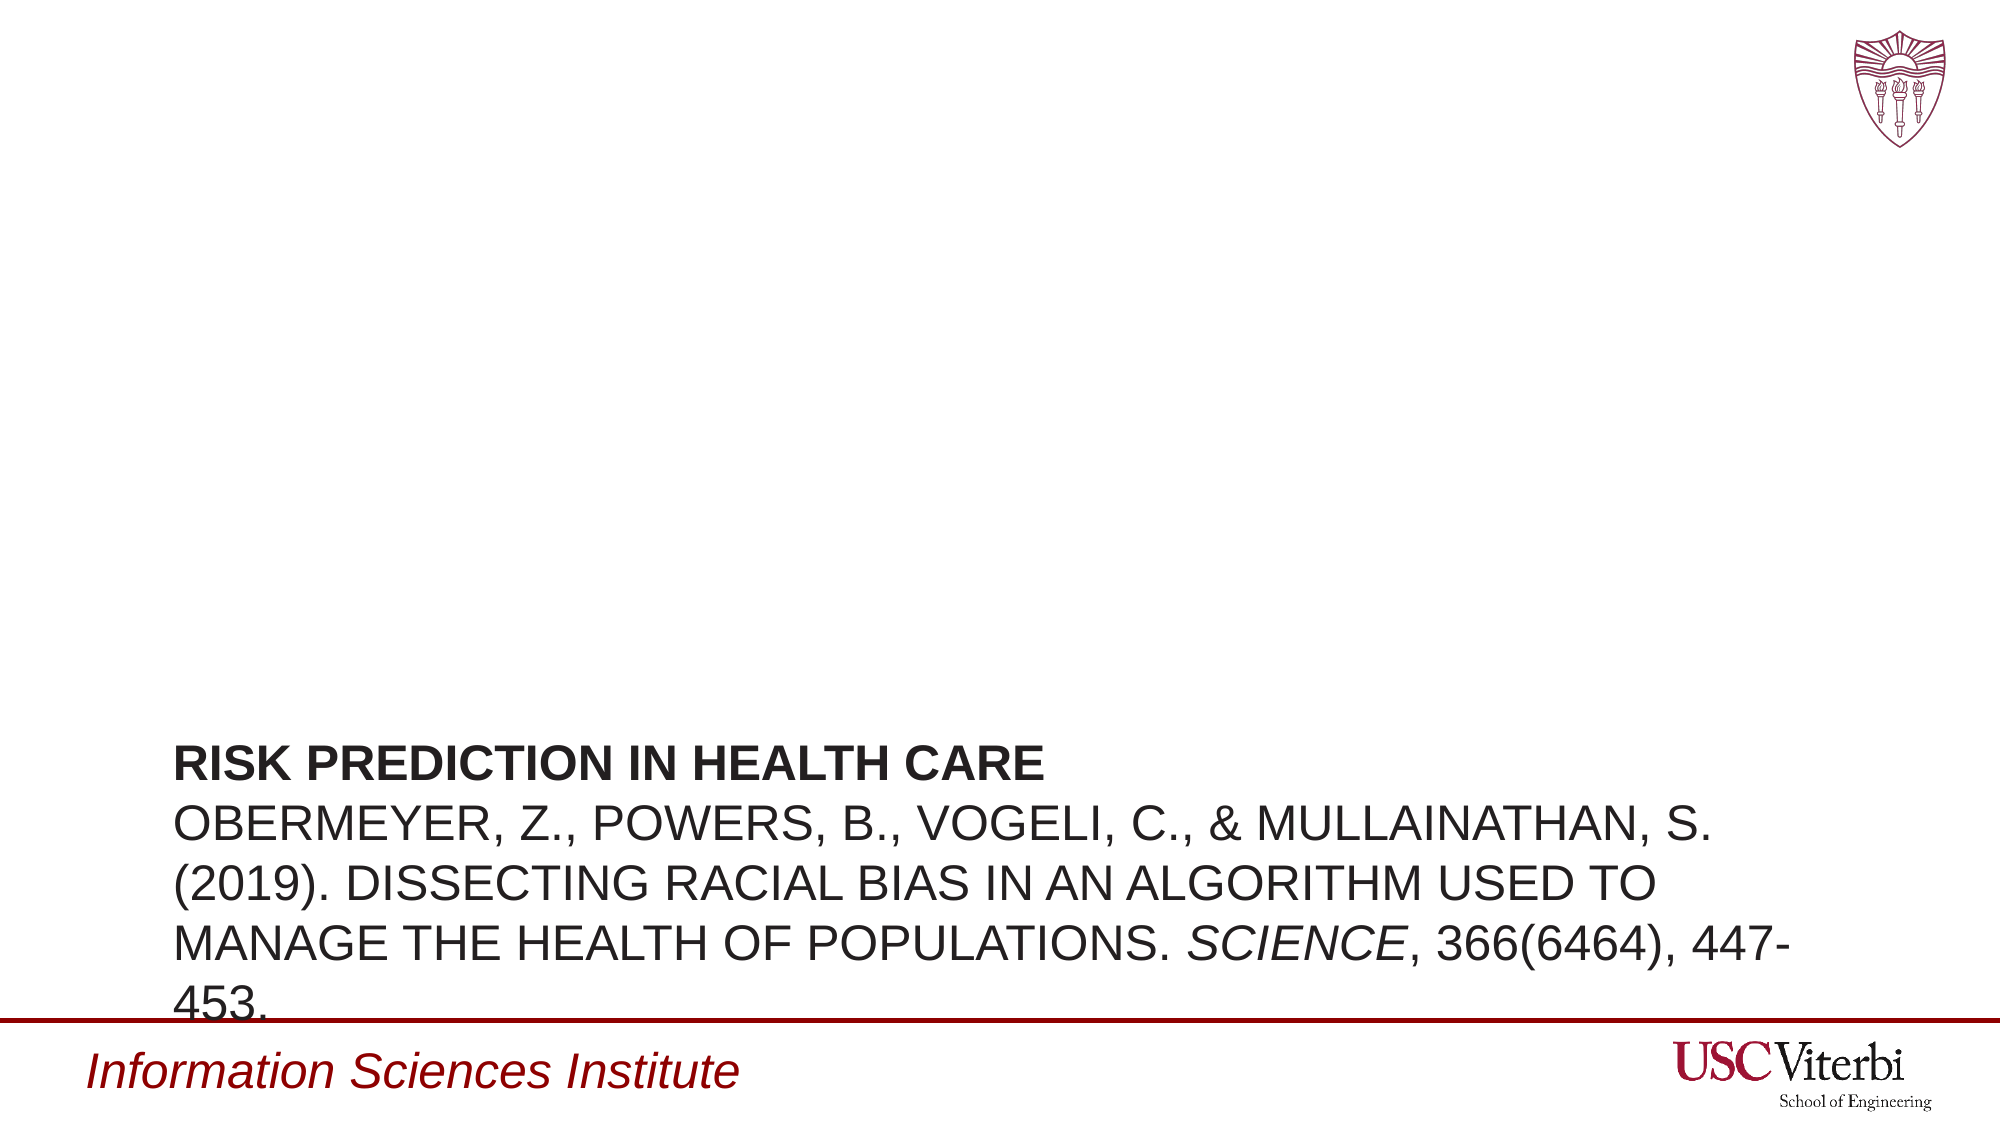

# RISK PREDICTION IN HEALTH CARE OBERMEYER, Z., POWERS, B., VOGELI, C., & MULLAINATHAN, S. (2019). DISSECTING RACIAL BIAS IN AN ALGORITHM USED TO MANAGE THE HEALTH OF POPULATIONS. SCIENCE, 366(6464), 447-453.